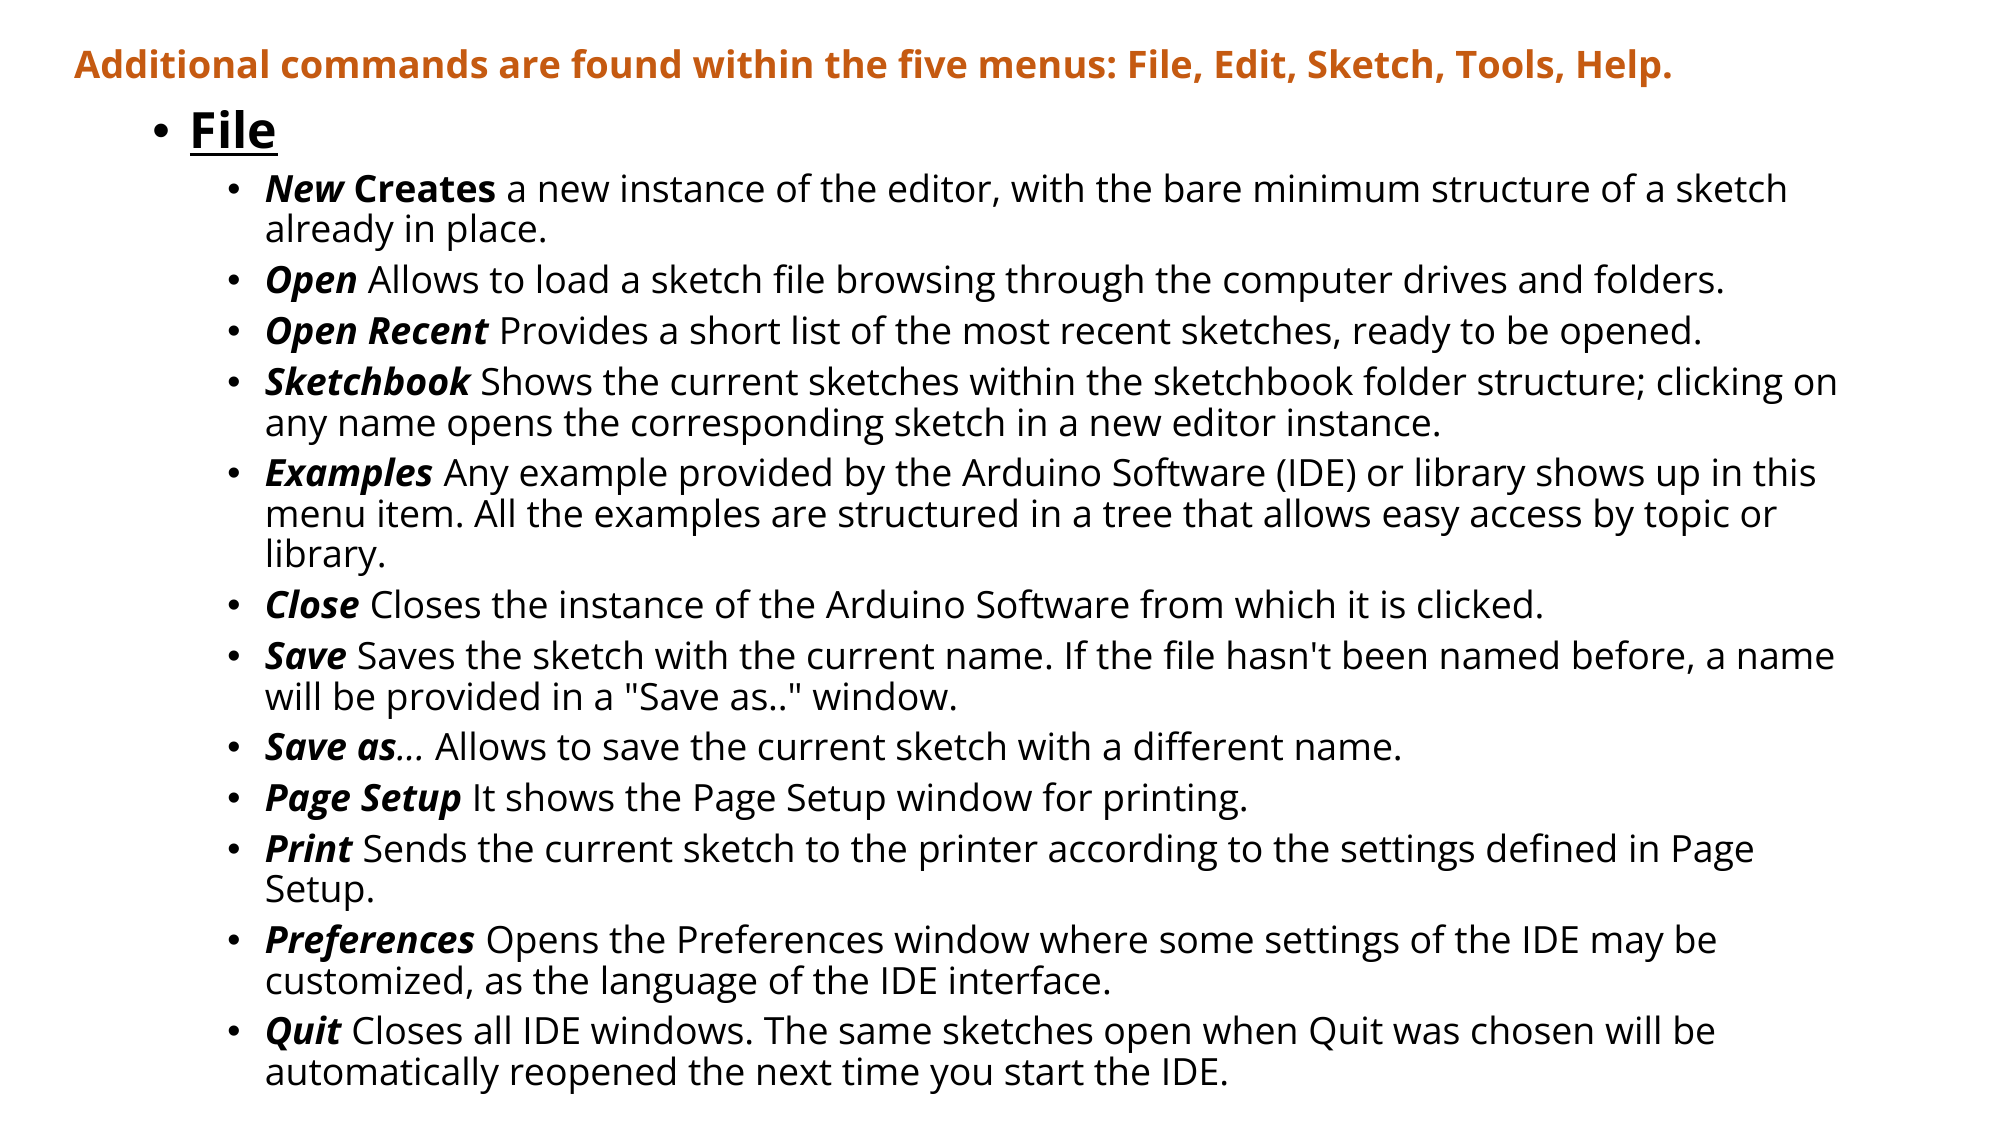

# Additional commands are found within the five menus: File, Edit, Sketch, Tools, Help.
File
New Creates a new instance of the editor, with the bare minimum structure of a sketch already in place.
Open Allows to load a sketch file browsing through the computer drives and folders.
Open Recent Provides a short list of the most recent sketches, ready to be opened.
Sketchbook Shows the current sketches within the sketchbook folder structure; clicking on any name opens the corresponding sketch in a new editor instance.
Examples Any example provided by the Arduino Software (IDE) or library shows up in this menu item. All the examples are structured in a tree that allows easy access by topic or library.
Close Closes the instance of the Arduino Software from which it is clicked.
Save Saves the sketch with the current name. If the file hasn't been named before, a name will be provided in a "Save as.." window.
Save as... Allows to save the current sketch with a different name.
Page Setup It shows the Page Setup window for printing.
Print Sends the current sketch to the printer according to the settings defined in Page Setup.
Preferences Opens the Preferences window where some settings of the IDE may be customized, as the language of the IDE interface.
Quit Closes all IDE windows. The same sketches open when Quit was chosen will be automatically reopened the next time you start the IDE.